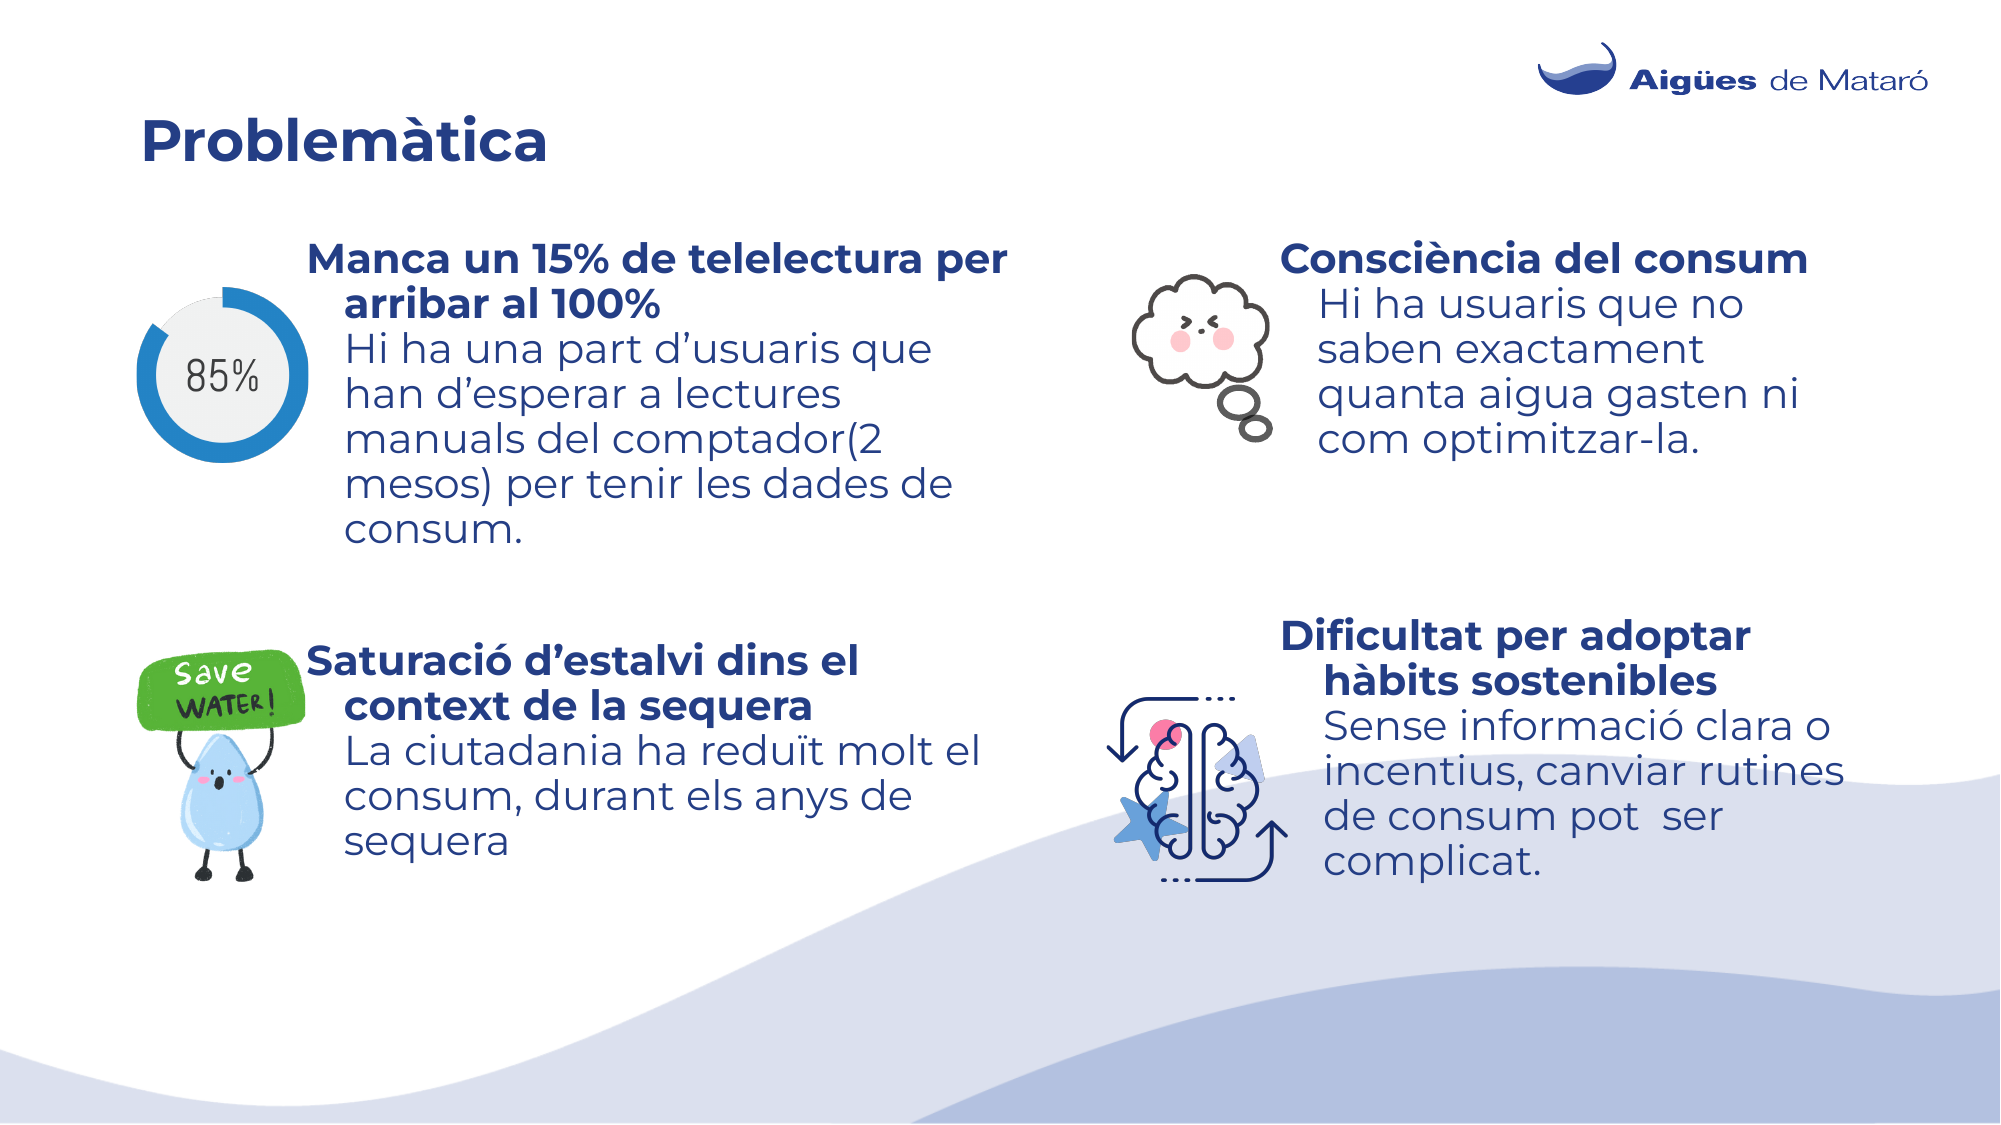

# Problemàtica
Manca un 15% de telelectura per arribar al 100%
Hi ha una part d’usuaris que han d’esperar a lectures manuals del comptador(2 mesos) per tenir les dades de consum.

Saturació d’estalvi dins el context de la sequera
La ciutadania ha reduït molt el consum, durant els anys de sequera

Consciència del consum
Hi ha usuaris que no saben exactament quanta aigua gasten ni com optimitzar-la.

Dificultat per adoptar hàbits sostenibles
Sense informació clara o  incentius, canviar rutines de consum pot  ser complicat.